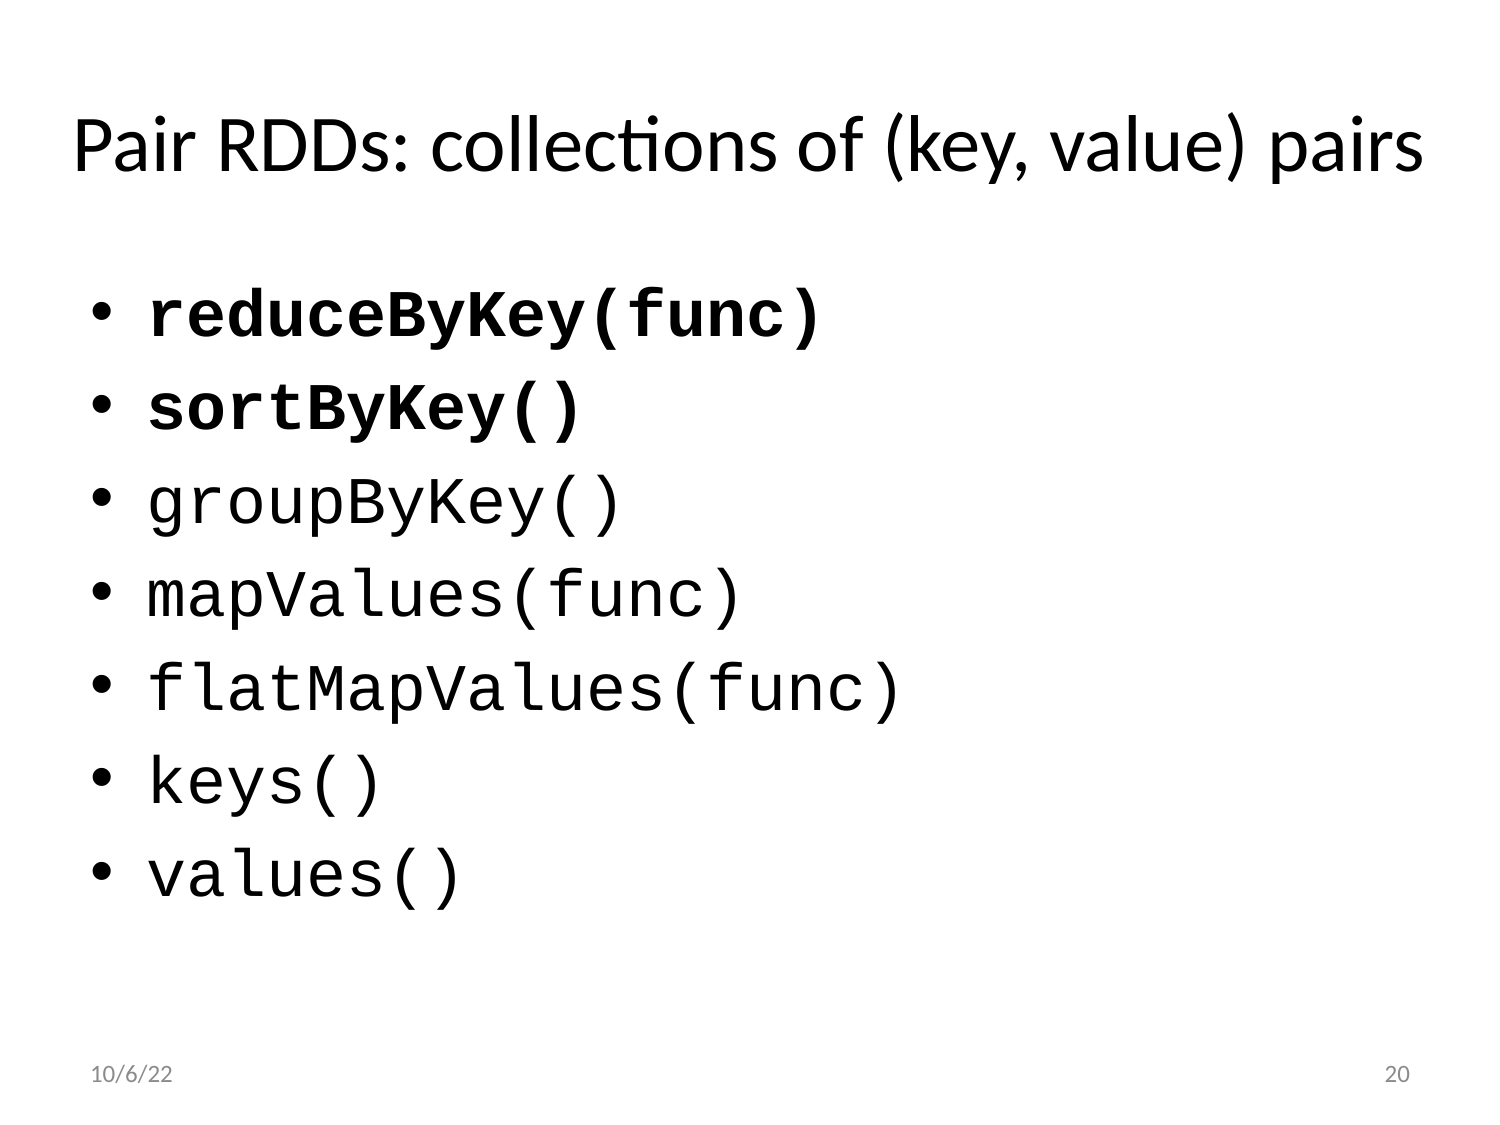

# Pair RDDs: collections of (key, value) pairs
reduceByKey(func)
sortByKey()
groupByKey()
mapValues(func)
flatMapValues(func)
keys()
values()
10/6/22
20